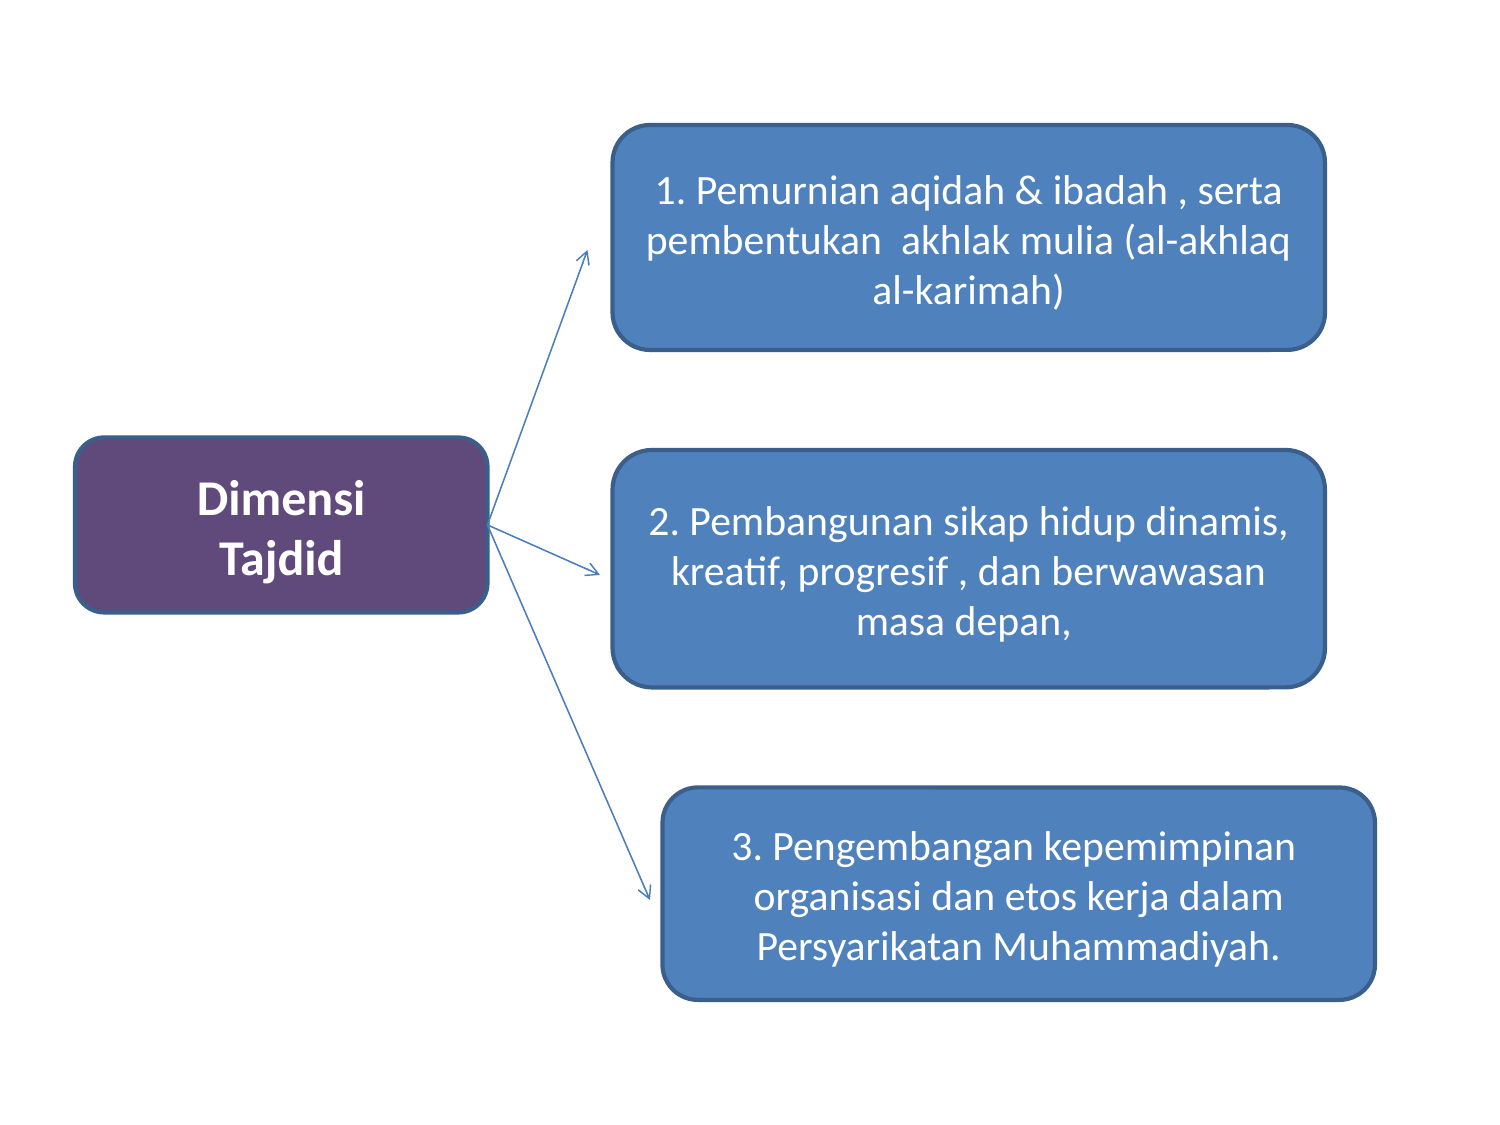

1. Pemurnian aqidah & ibadah , serta pembentukan  akhlak mulia (al-akhlaq al-karimah)
Dimensi
Tajdid
2. Pembangunan sikap hidup dinamis, kreatif, progresif , dan berwawasan masa depan,
3. Pengembangan kepemimpinan  organisasi dan etos kerja dalam Persyarikatan Muhammadiyah.